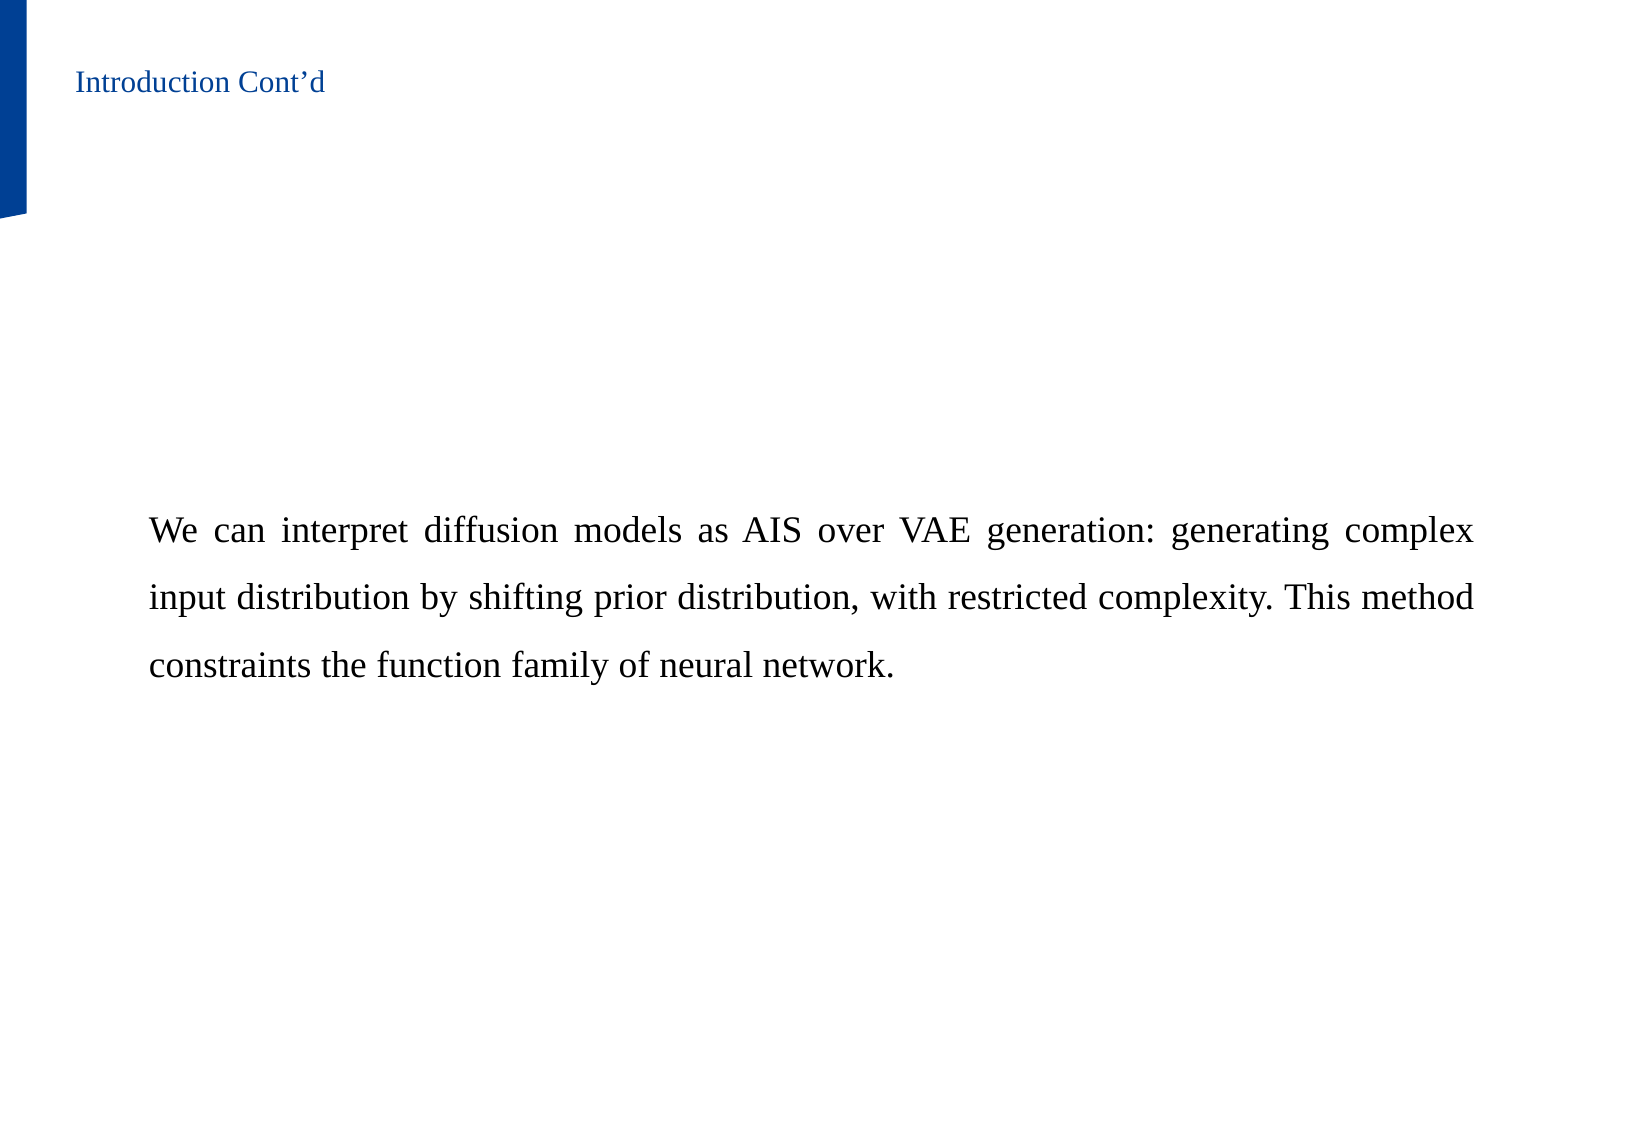

Introduction Cont’d
We can interpret diffusion models as AIS over VAE generation: generating complex input distribution by shifting prior distribution, with restricted complexity. This method constraints the function family of neural network.